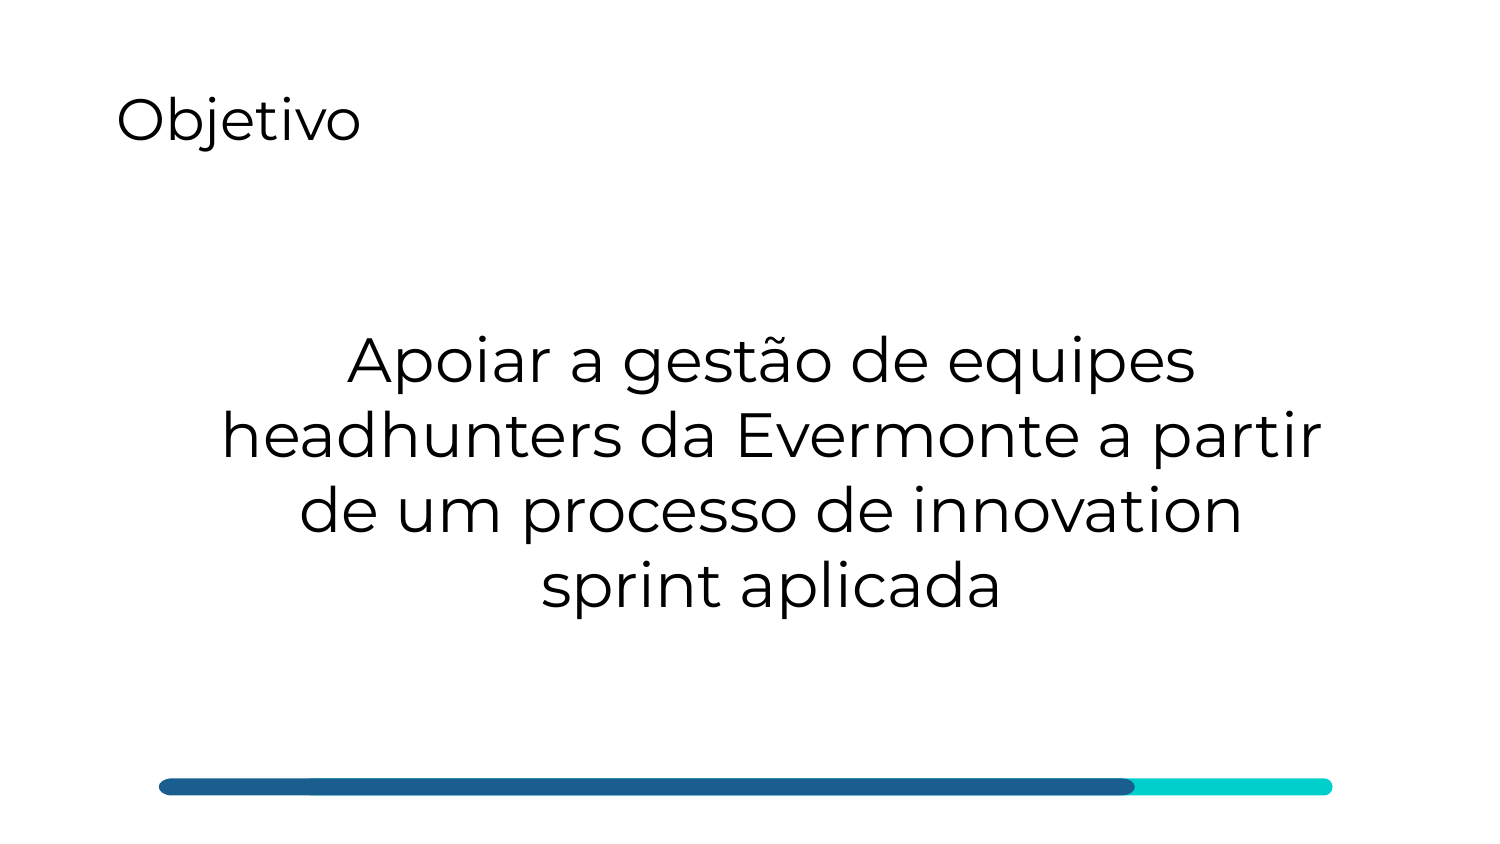

Objetivo
Apoiar a gestão de equipes headhunters da Evermonte a partir de um processo de innovation sprint aplicada